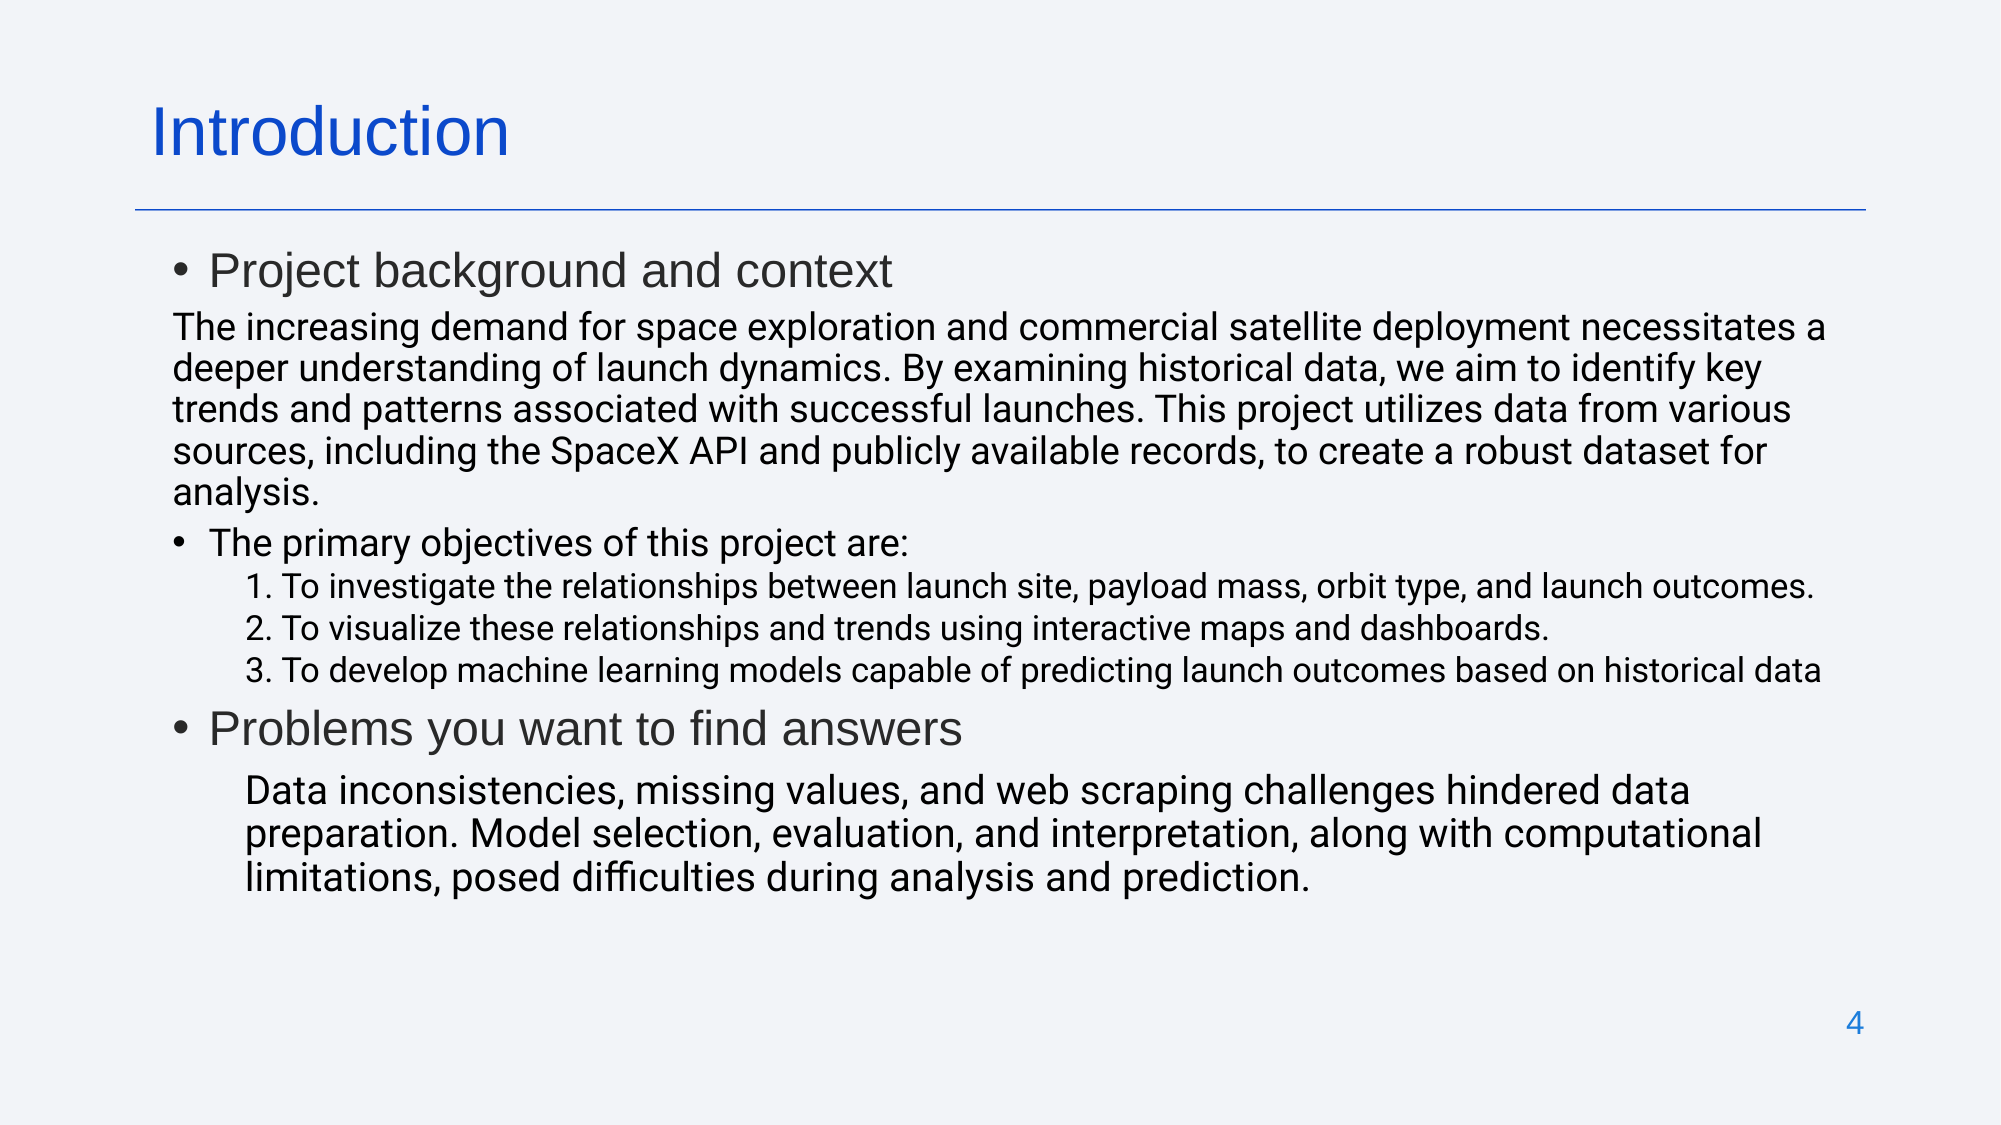

Introduction
Project background and context
The increasing demand for space exploration and commercial satellite deployment necessitates a deeper understanding of launch dynamics. By examining historical data, we aim to identify key trends and patterns associated with successful launches. This project utilizes data from various sources, including the SpaceX API and publicly available records, to create a robust dataset for analysis.
The primary objectives of this project are:
To investigate the relationships between launch site, payload mass, orbit type, and launch outcomes.
To visualize these relationships and trends using interactive maps and dashboards.
To develop machine learning models capable of predicting launch outcomes based on historical data
Problems you want to find answers
Data inconsistencies, missing values, and web scraping challenges hindered data preparation. Model selection, evaluation, and interpretation, along with computational limitations, posed difficulties during analysis and prediction.
4